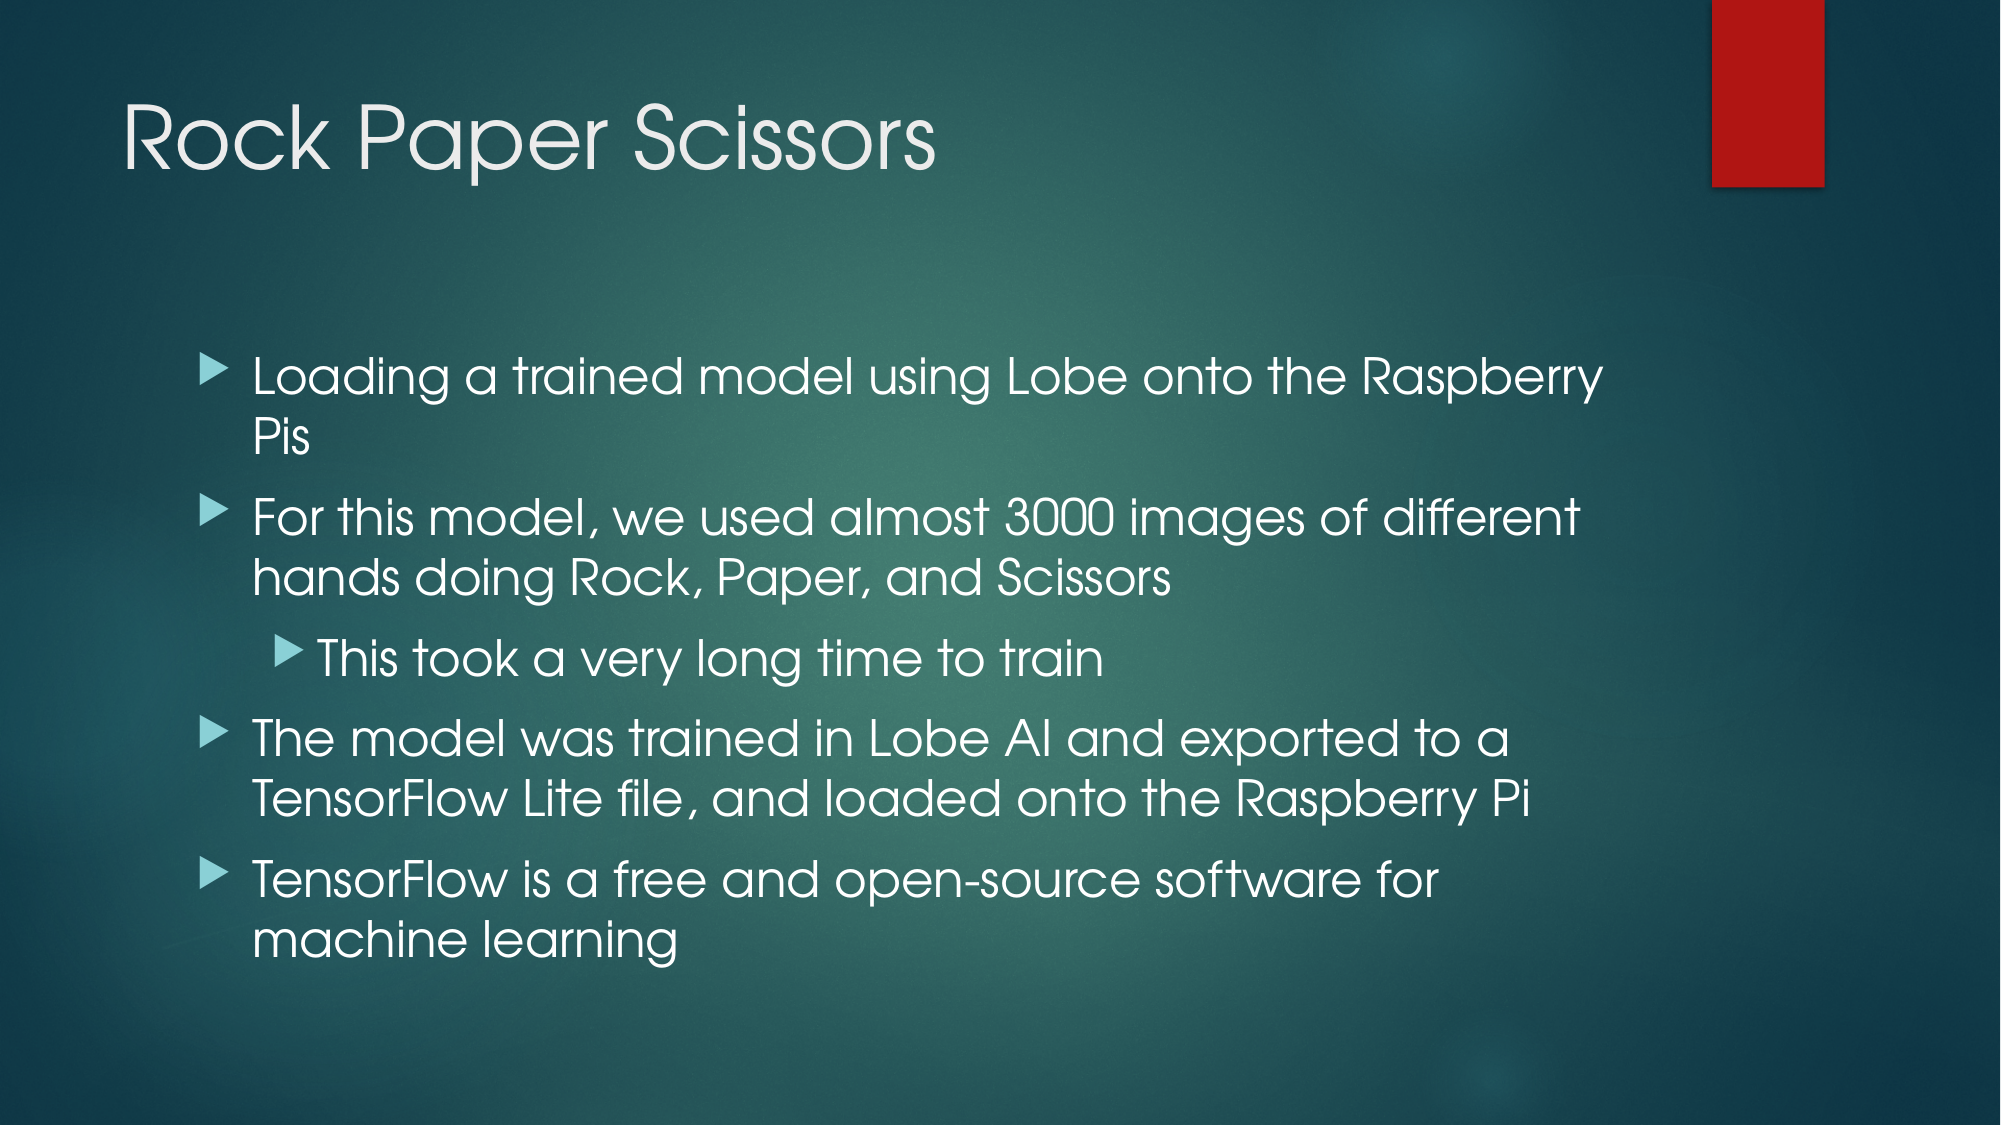

# Rock Paper Scissors
Loading a trained model using Lobe onto the Raspberry Pis
For this model, we used almost 3000 images of different hands doing Rock, Paper, and Scissors
This took a very long time to train
The model was trained in Lobe AI and exported to a TensorFlow Lite file, and loaded onto the Raspberry Pi
TensorFlow is a free and open-source software for machine learning